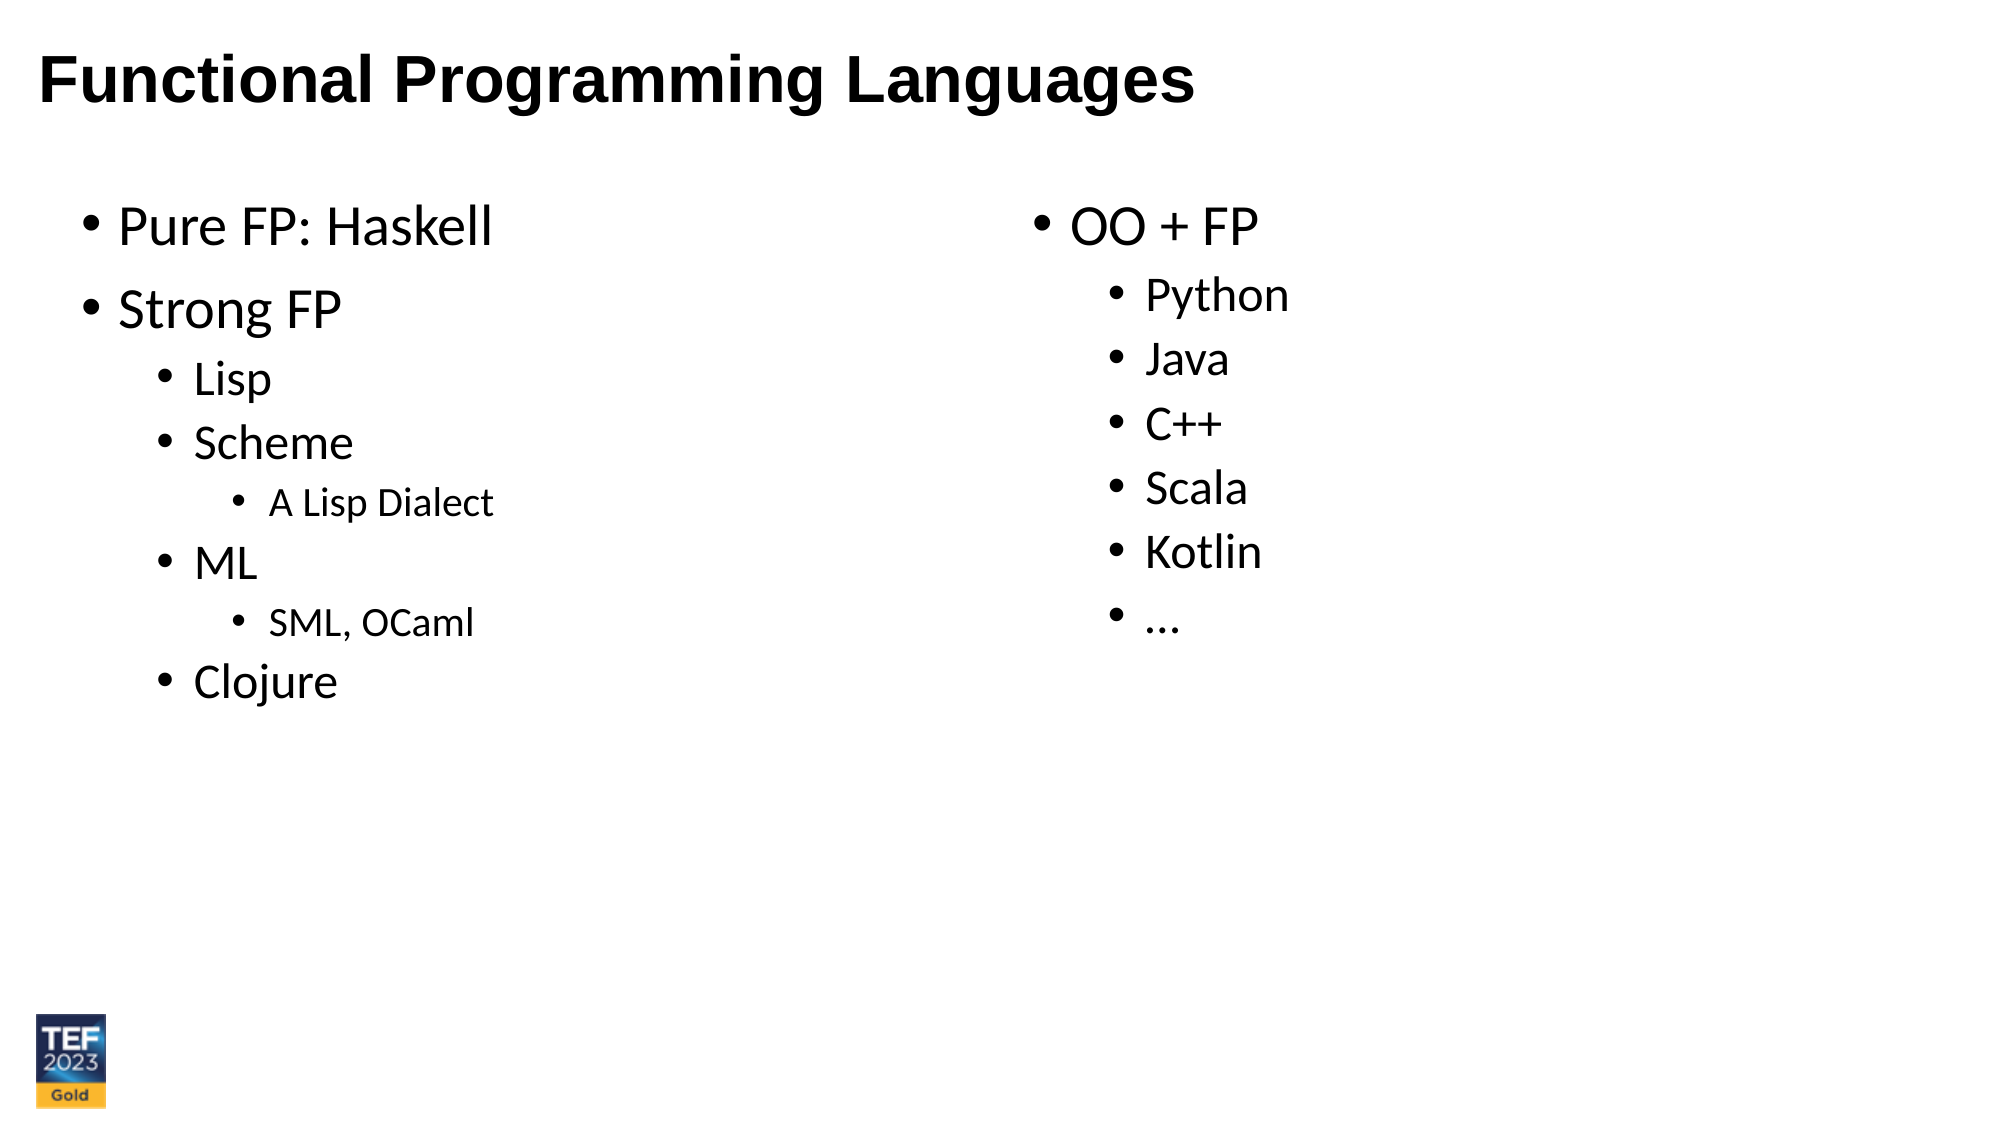

Functional Programming Languages
Pure FP: Haskell
Strong FP
Lisp
Scheme
A Lisp Dialect
ML
SML, OCaml
Clojure
OO + FP
Python
Java
C++
Scala
Kotlin
…